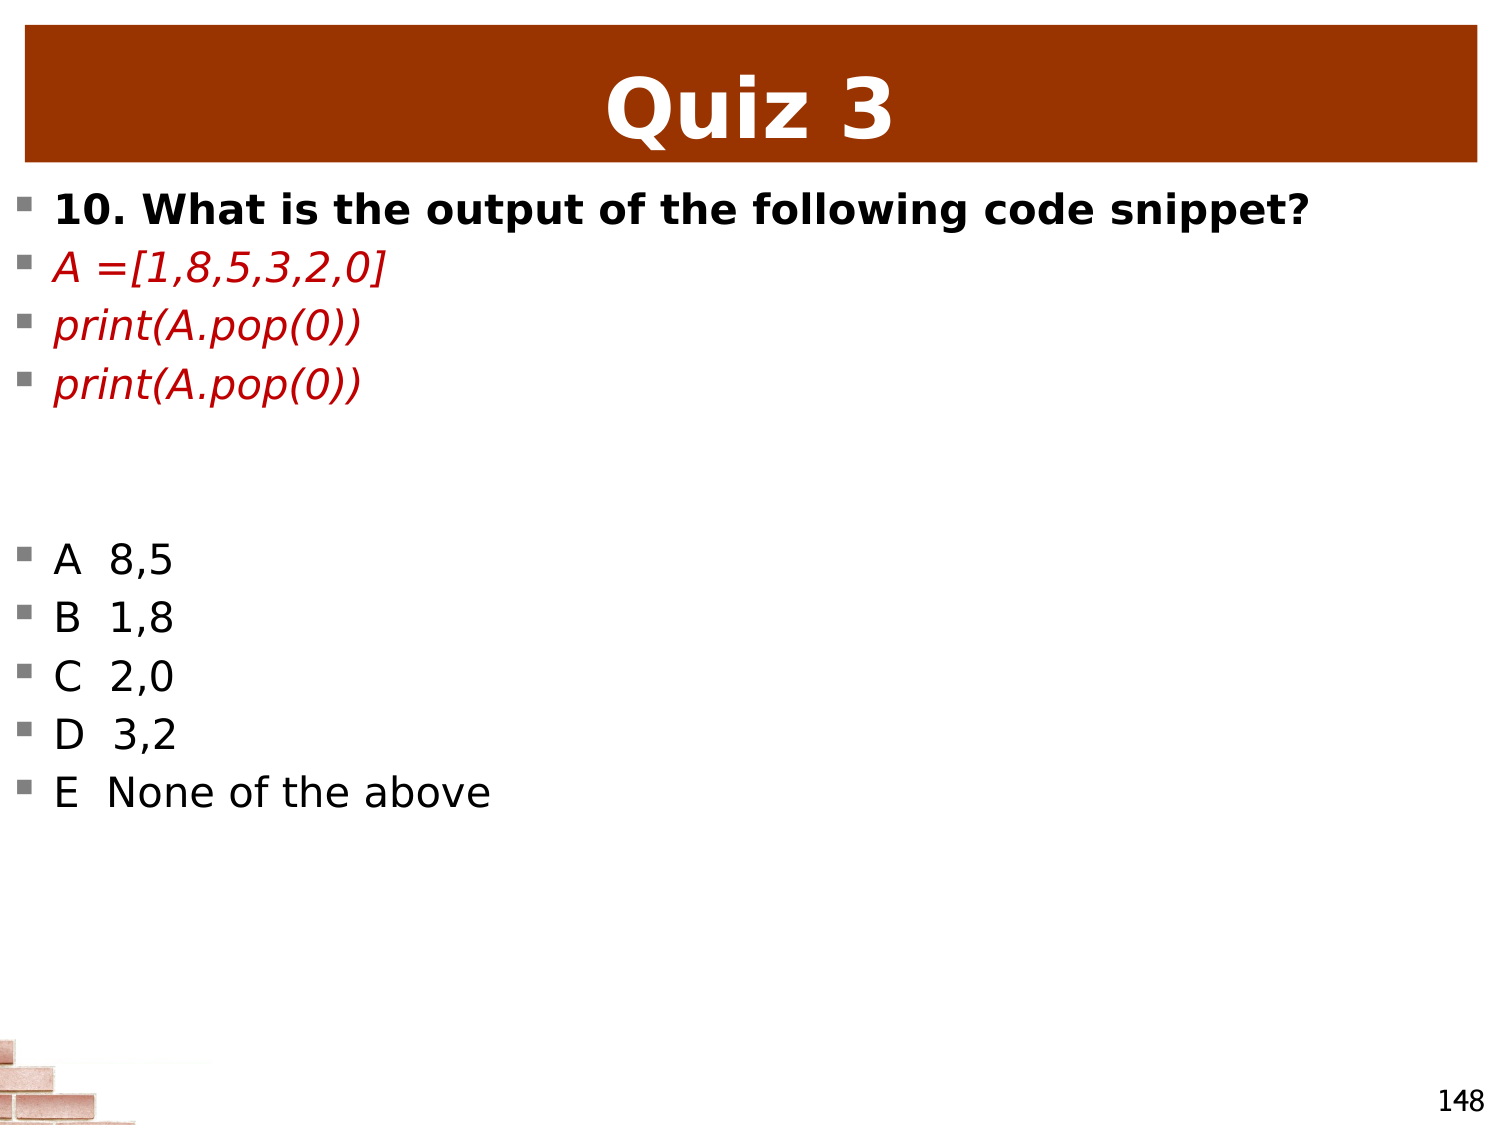

# Quiz 3
10. What is the output of the following code snippet?
A =[1,8,5,3,2,0]
print(A.pop(0))
print(A.pop(0))

A  8,5
B  1,8
C  2,0
D  3,2
E  None of the above
148